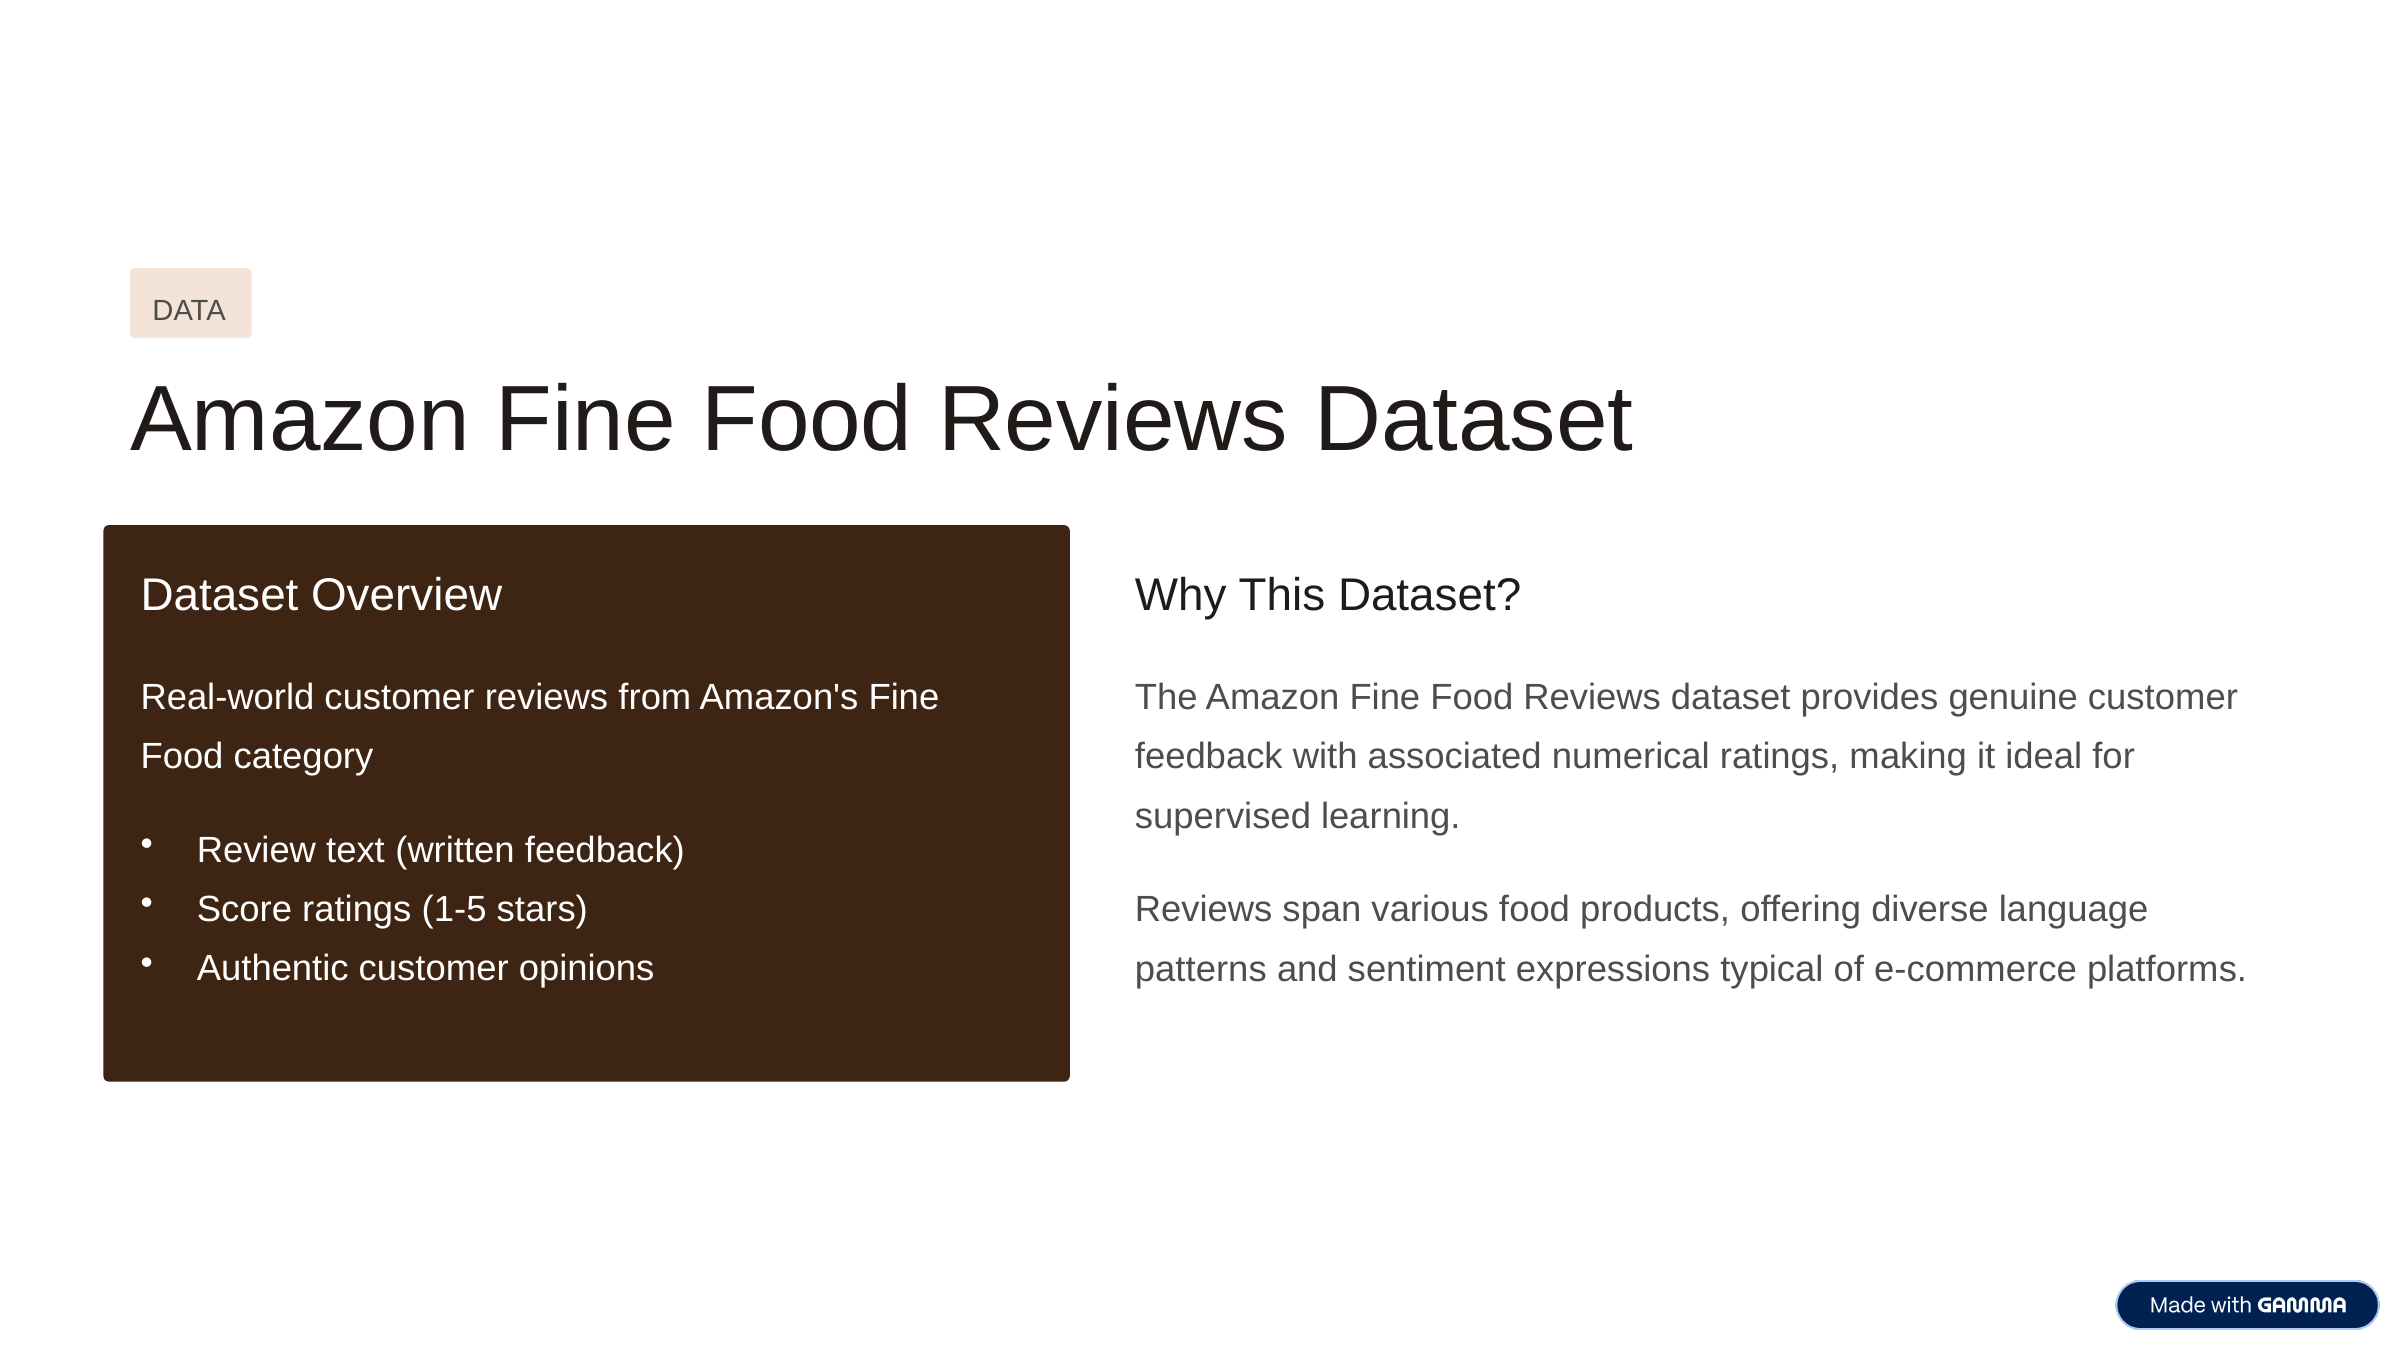

DATA
Amazon Fine Food Reviews Dataset

Dataset Overview
Why This Dataset?
Real-world customer reviews from Amazon's Fine Food category
The Amazon Fine Food Reviews dataset provides genuine customer feedback with associated numerical ratings, making it ideal for supervised learning.
Review text (written feedback)
Score ratings (1-5 stars)
Authentic customer opinions
Reviews span various food products, offering diverse language patterns and sentiment expressions typical of e-commerce platforms.